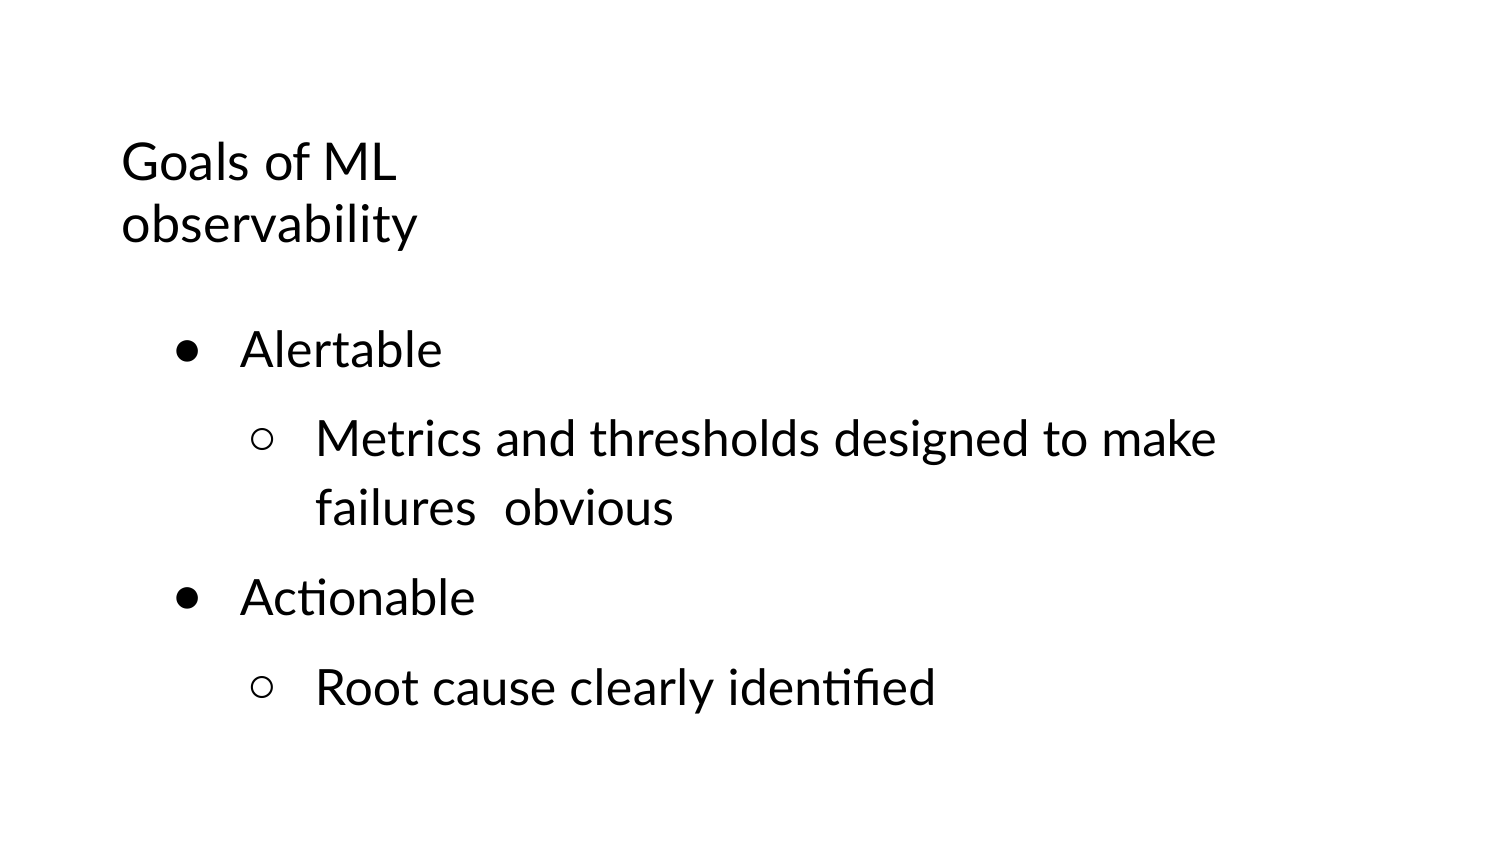

Goals of ML observability
Alertable
Metrics and thresholds designed to make failures  obvious
Actionable
Root cause clearly identiﬁed